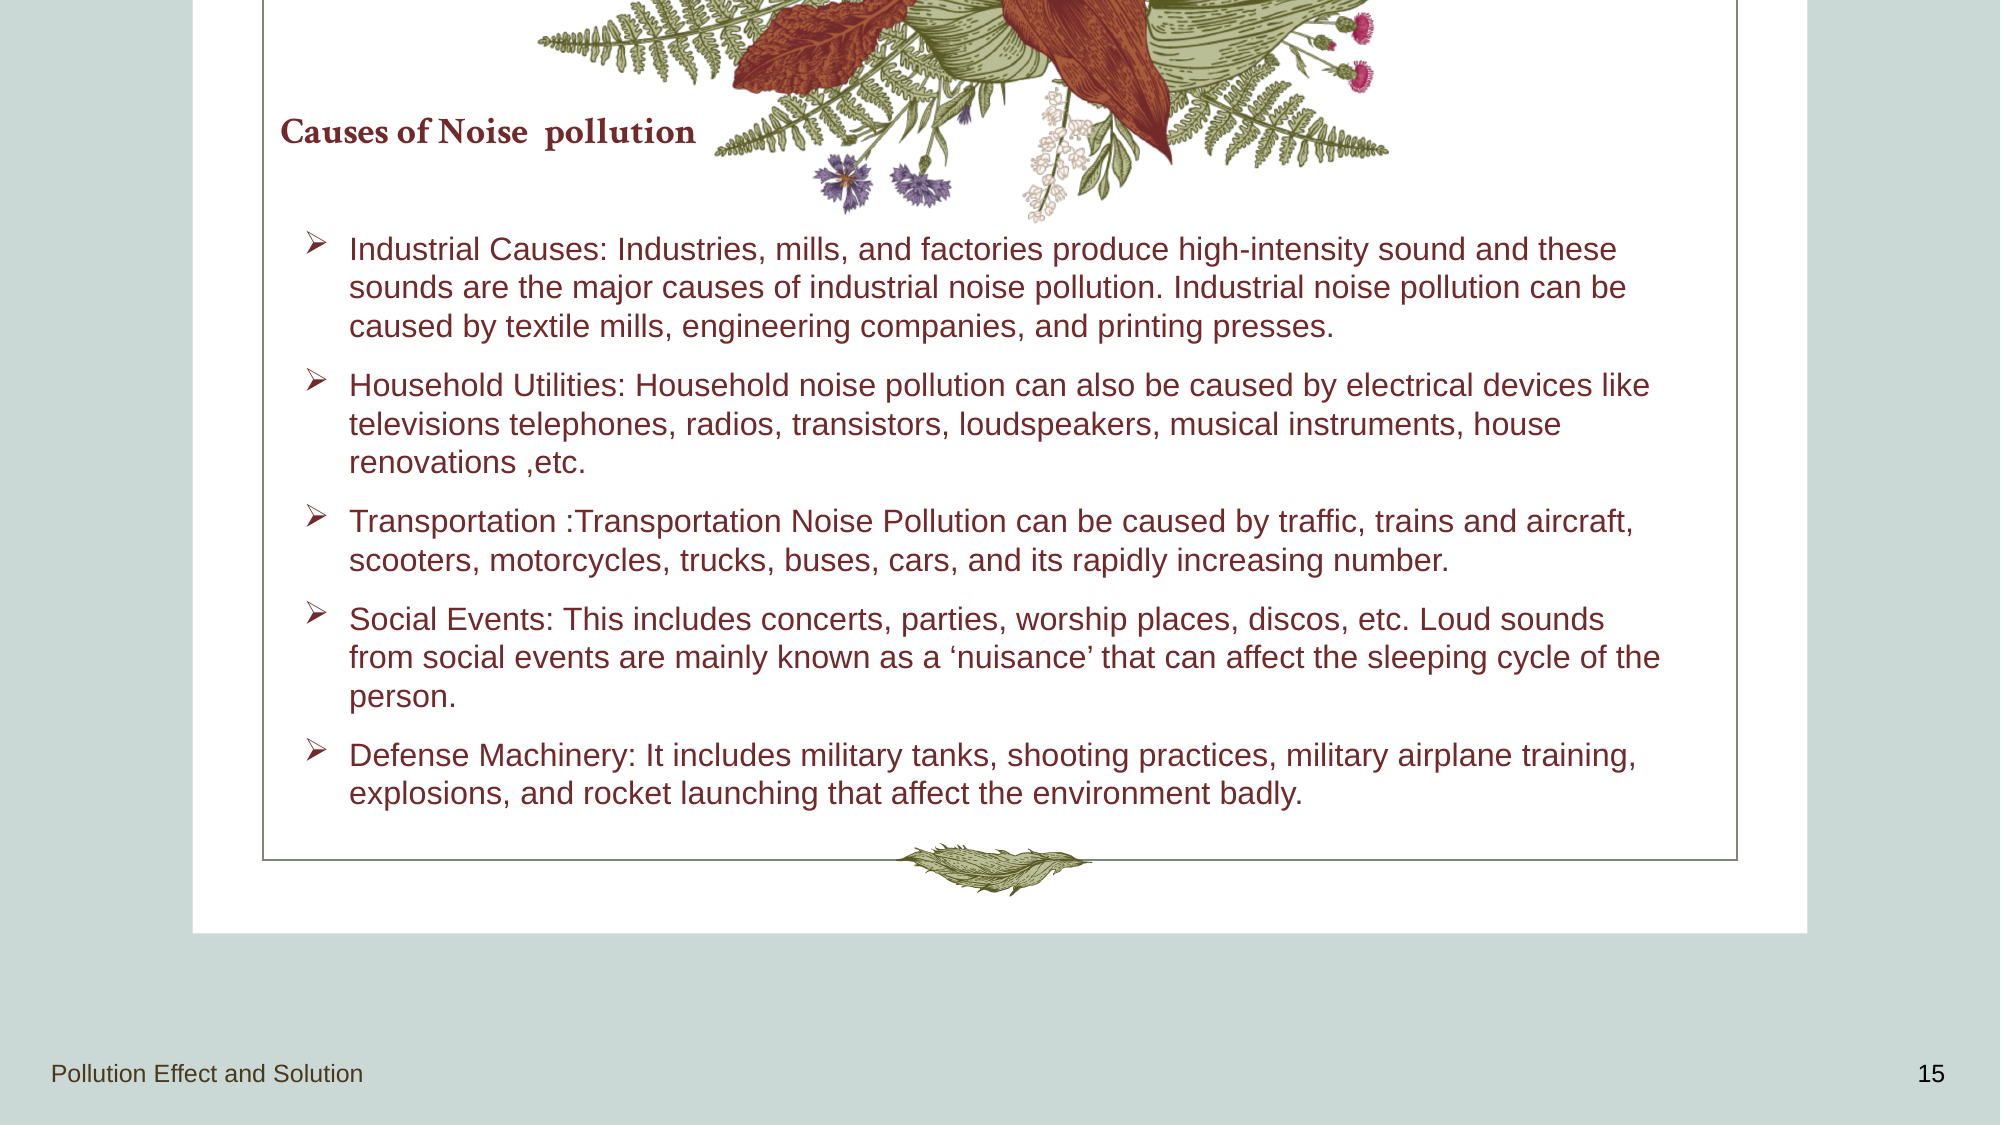

# Causes of Noise  pollution
Industrial Causes: Industries, mills, and factories produce high-intensity sound and these sounds are the major causes of industrial noise pollution. Industrial noise pollution can be caused by textile mills, engineering companies, and printing presses.
Household Utilities: Household noise pollution can also be caused by electrical devices like televisions telephones, radios, transistors, loudspeakers, musical instruments, house renovations ,etc.
Transportation :Transportation Noise Pollution can be caused by traffic, trains and aircraft, scooters, motorcycles, trucks, buses, cars, and its rapidly increasing number.
Social Events: This includes concerts, parties, worship places, discos, etc. Loud sounds from social events are mainly known as a ‘nuisance’ that can affect the sleeping cycle of the person.
Defense Machinery: It includes military tanks, shooting practices, military airplane training, explosions, and rocket launching that affect the environment badly.

Pollution Effect and Solution
15